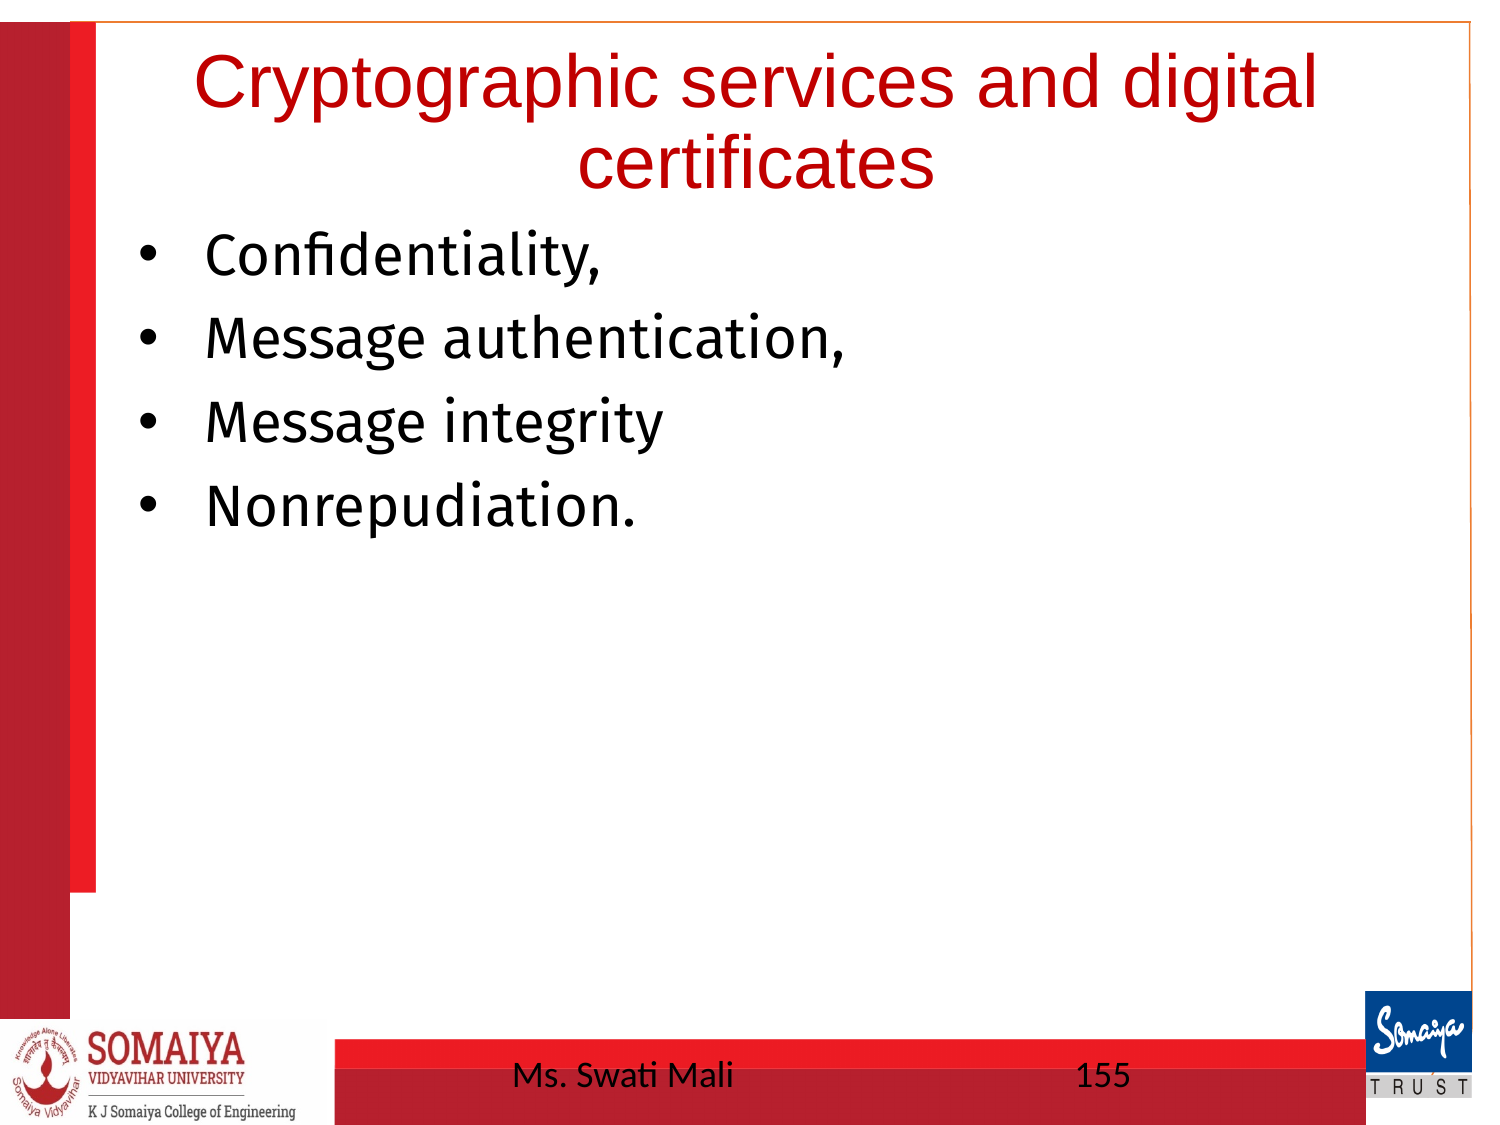

# Cryptographic services and digital certificates
Confidentiality,
Message authentication,
Message integrity
Nonrepudiation.
Ms. Swati Mali
155